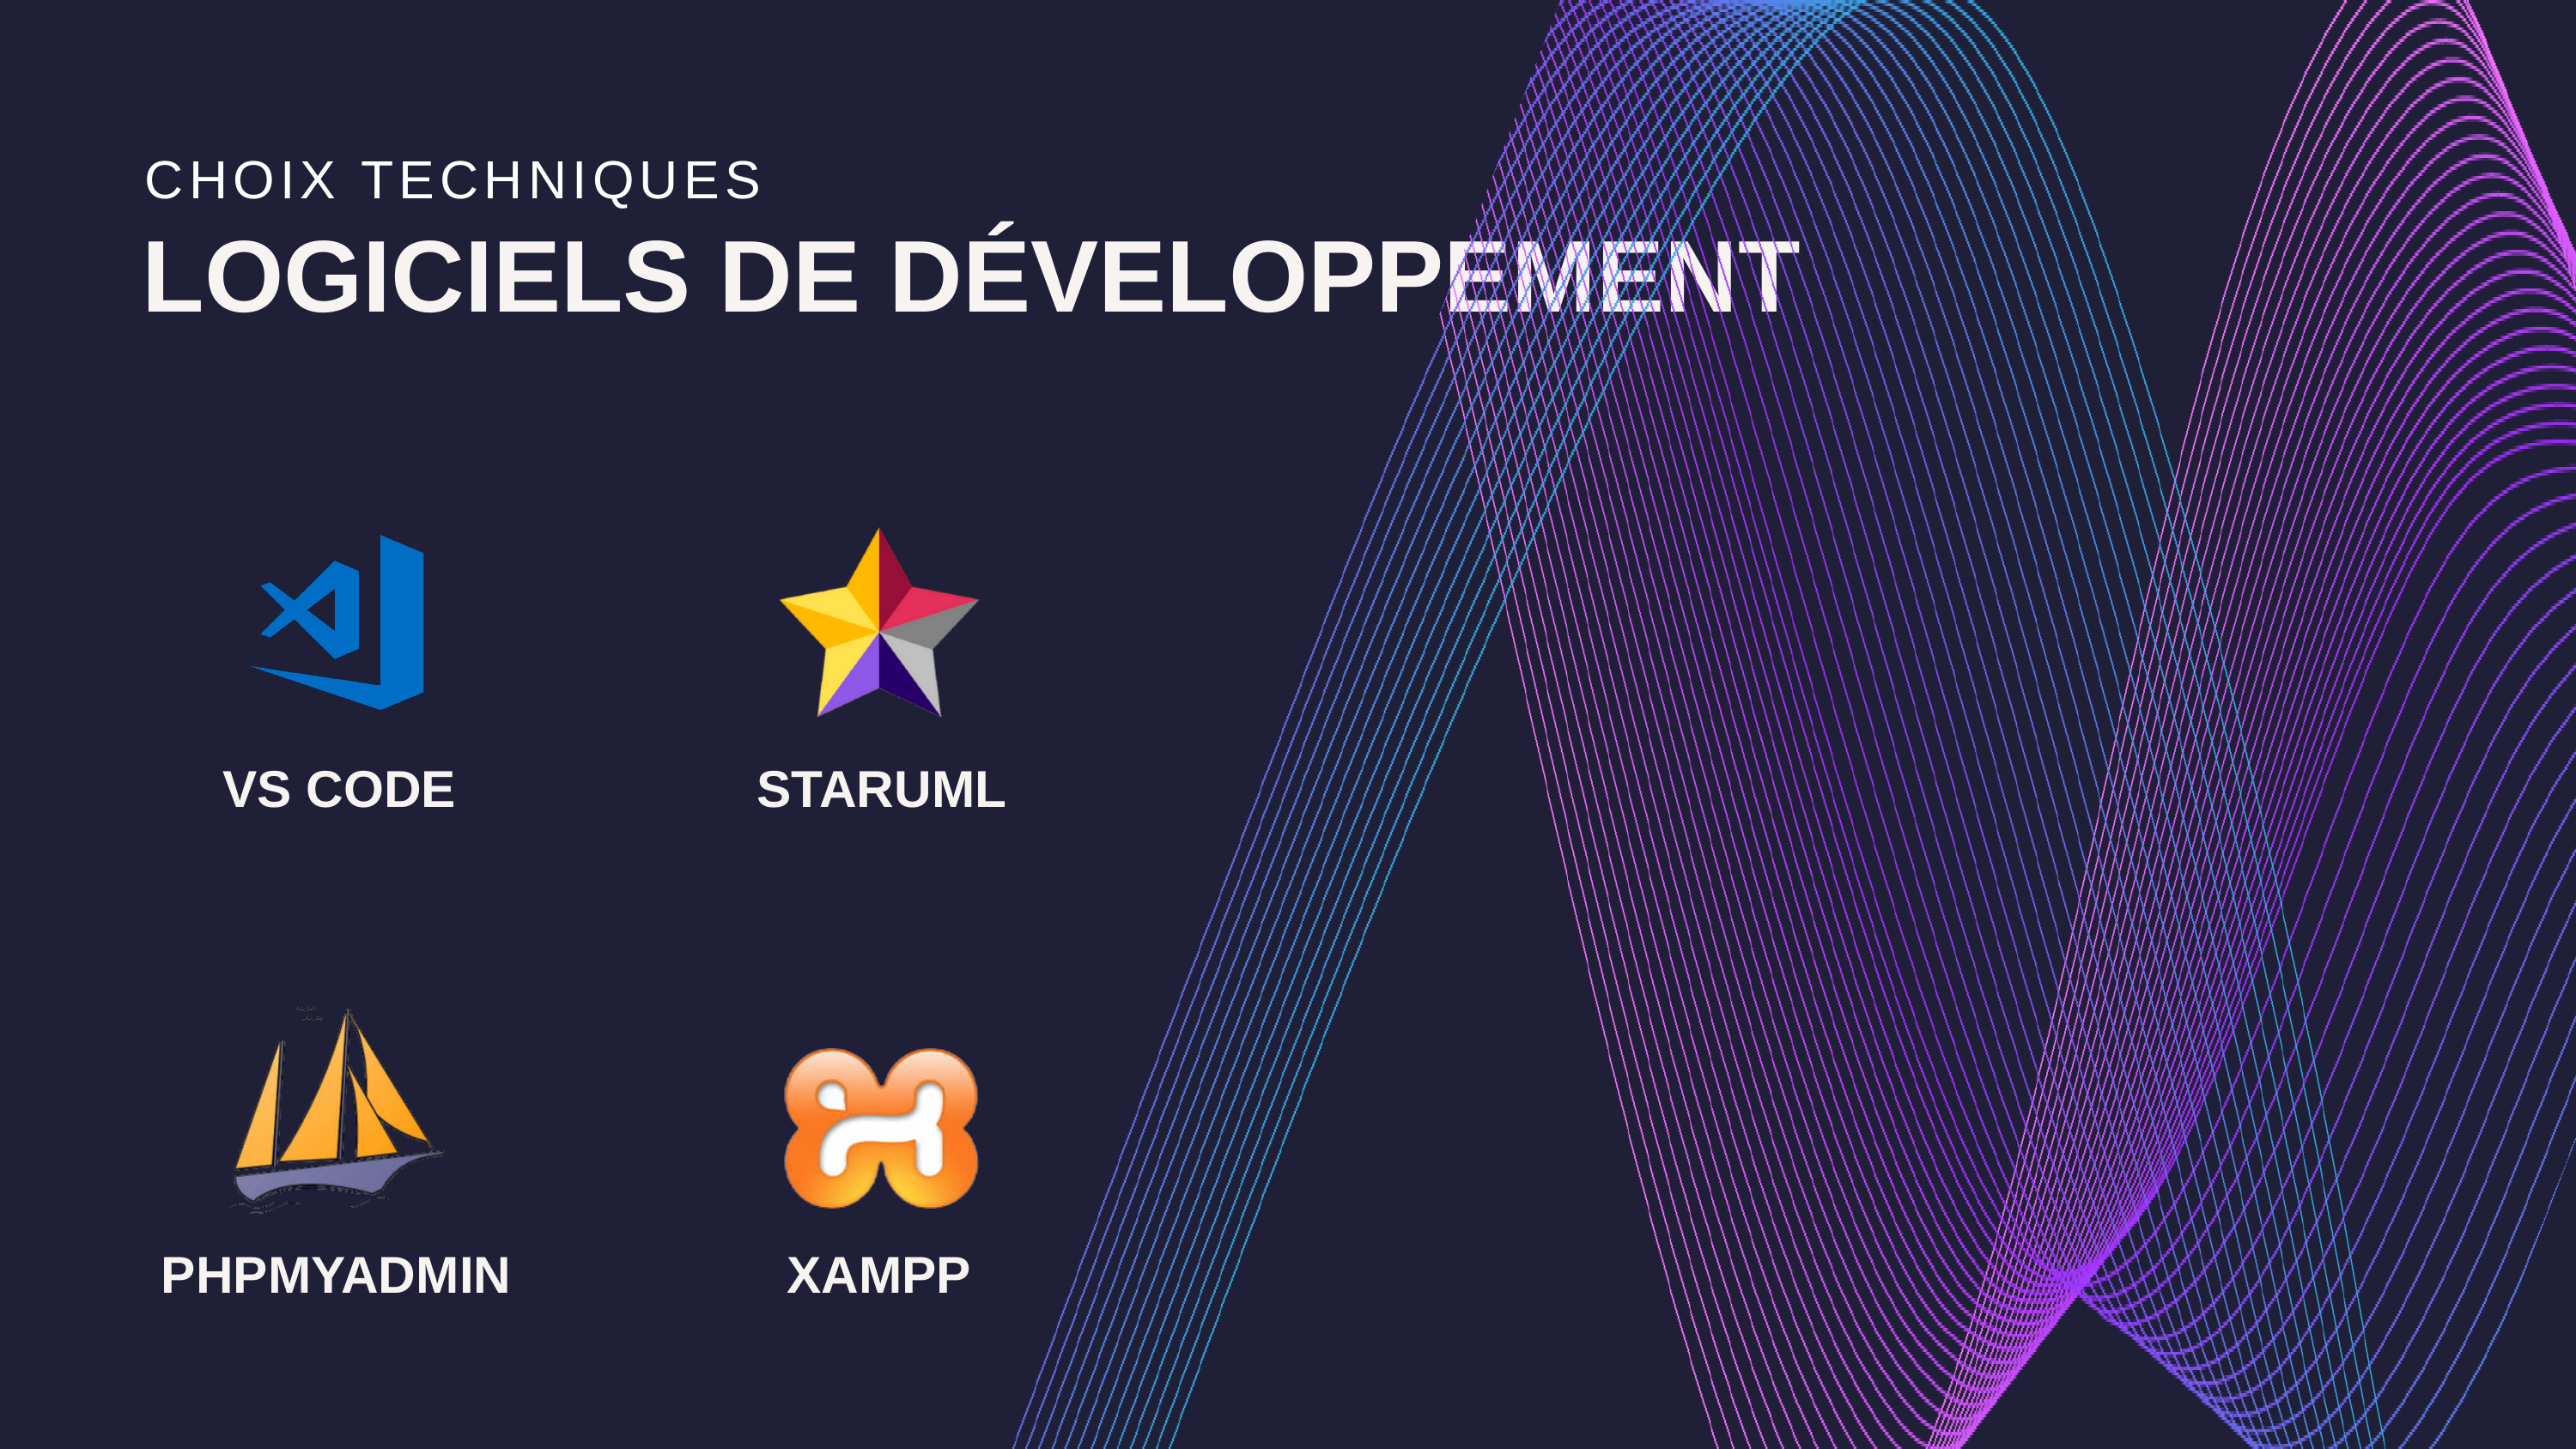

CHOIX TECHNIQUES
LOGICIELS DE DÉVELOPPEMENT

VS CODE
STARUML

PHPMYADMIN
XAMPP